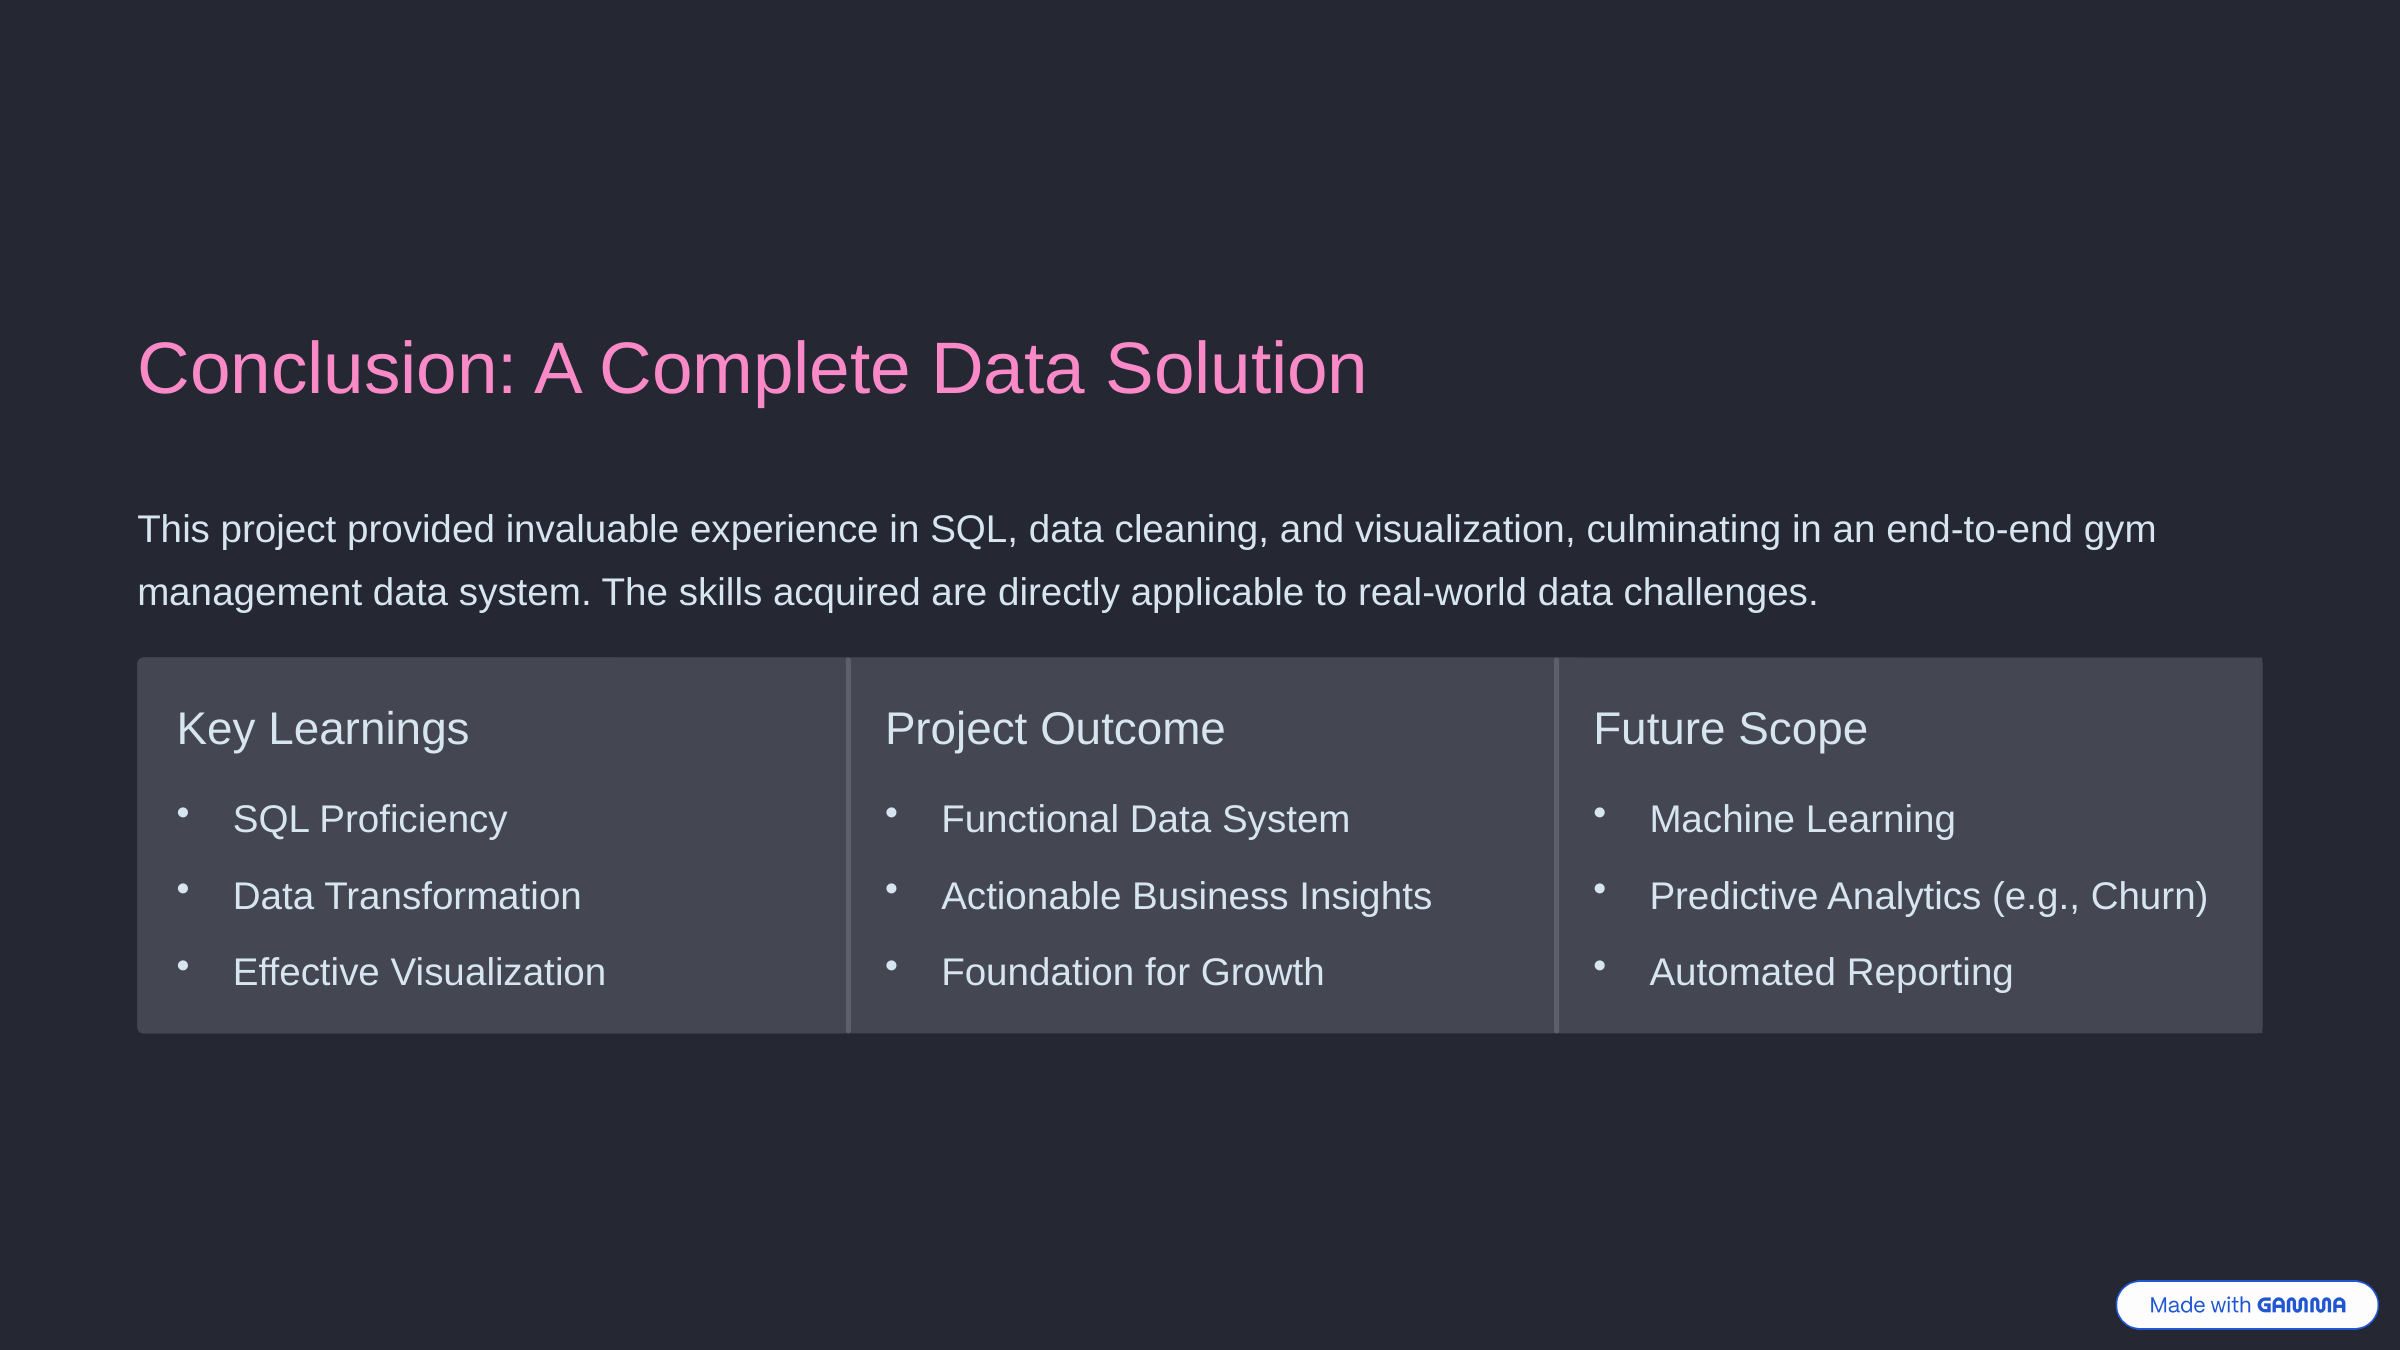

Conclusion: A Complete Data Solution
This project provided invaluable experience in SQL, data cleaning, and visualization, culminating in an end-to-end gym management data system. The skills acquired are directly applicable to real-world data challenges.

Key Learnings
Project Outcome
Future Scope
SQL Proficiency
Functional Data System
Machine Learning
Data Transformation
Actionable Business Insights
Predictive Analytics (e.g., Churn)
Effective Visualization
Foundation for Growth
Automated Reporting